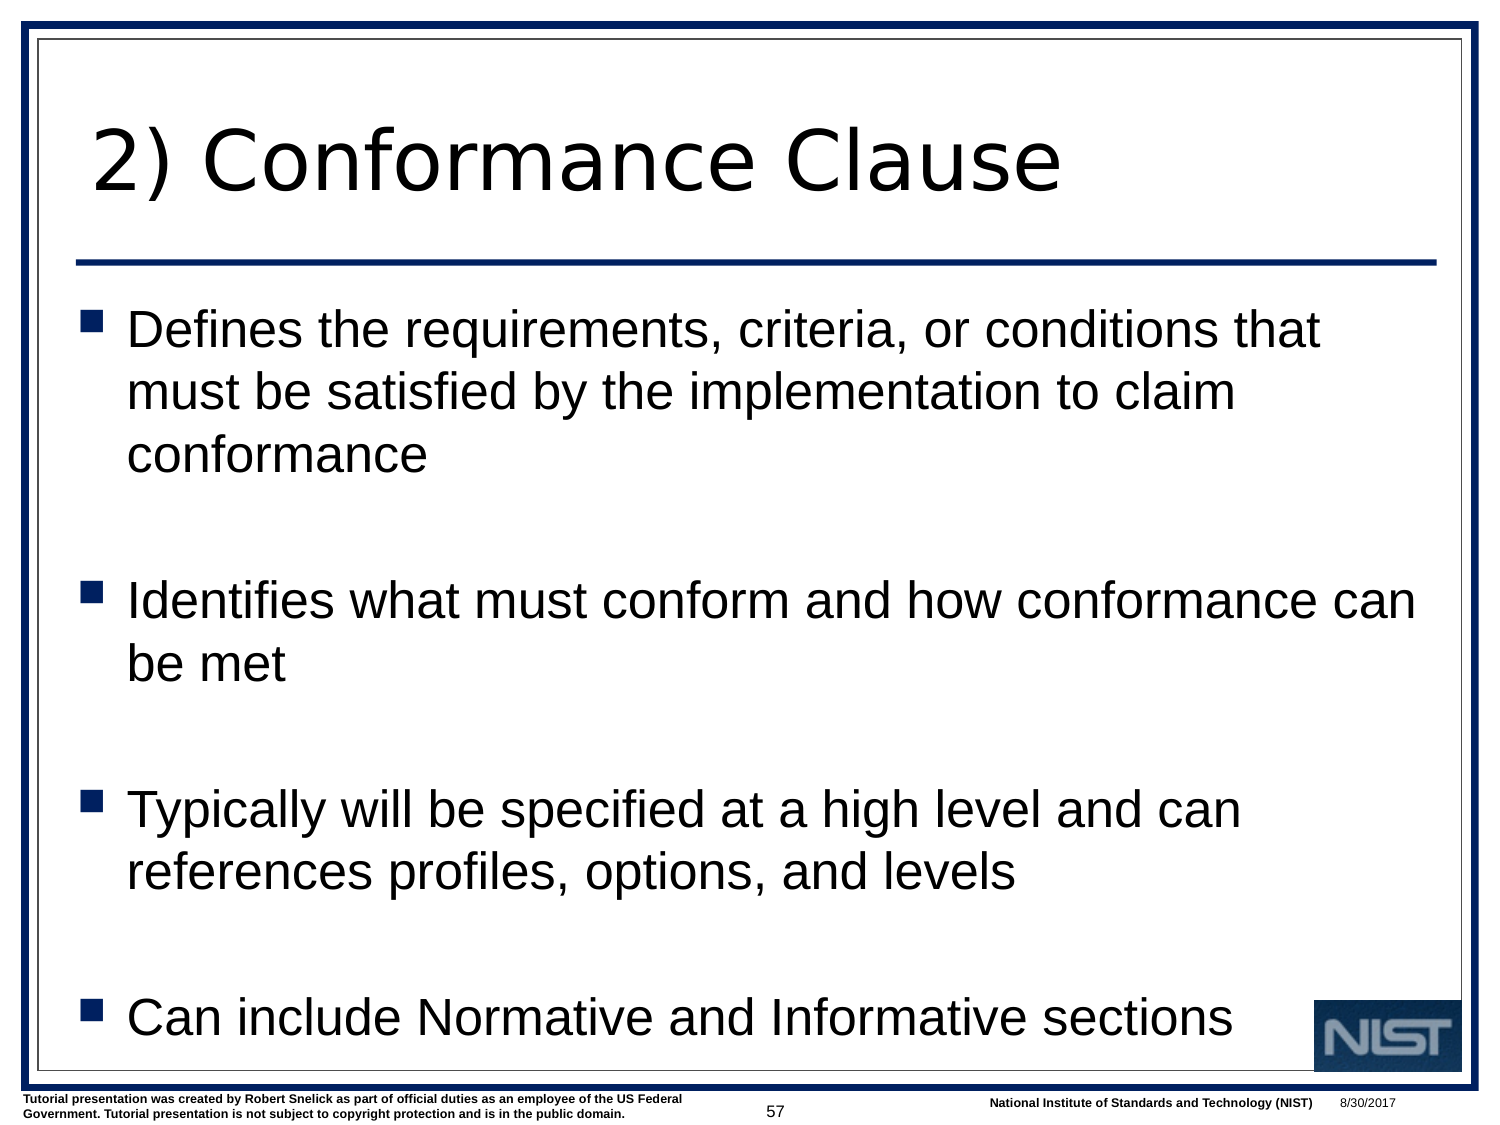

# 2) Conformance Clause
Defines the requirements, criteria, or conditions that must be satisfied by the implementation to claim conformance

Identifies what must conform and how conformance can be met

Typically will be specified at a high level and can references profiles, options, and levels

Can include Normative and Informative sections
57
8/30/2017